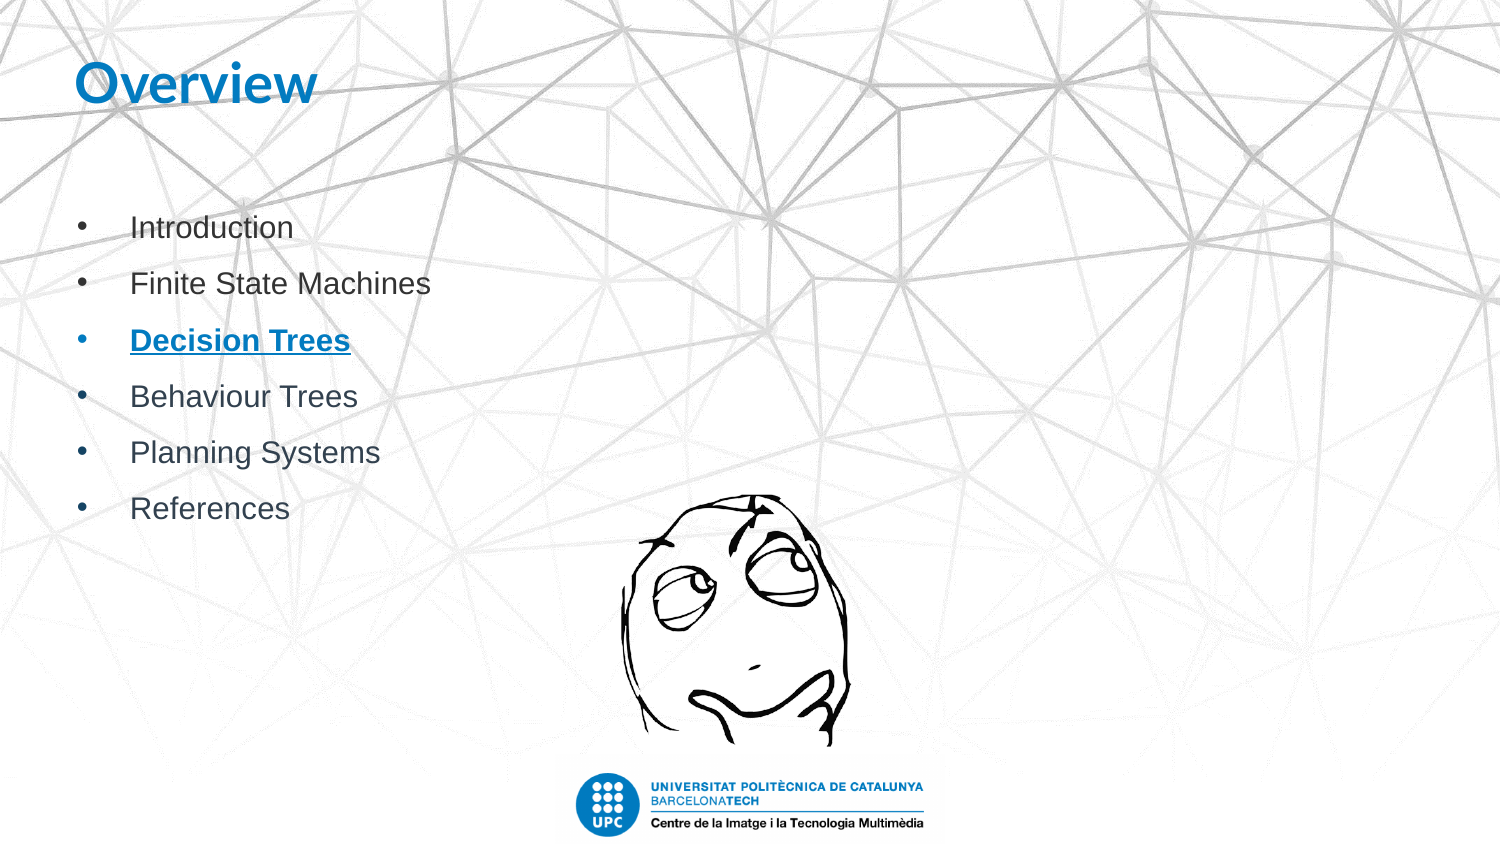

Overview
Introduction
Finite State Machines
Decision Trees
Behaviour Trees
Planning Systems
References